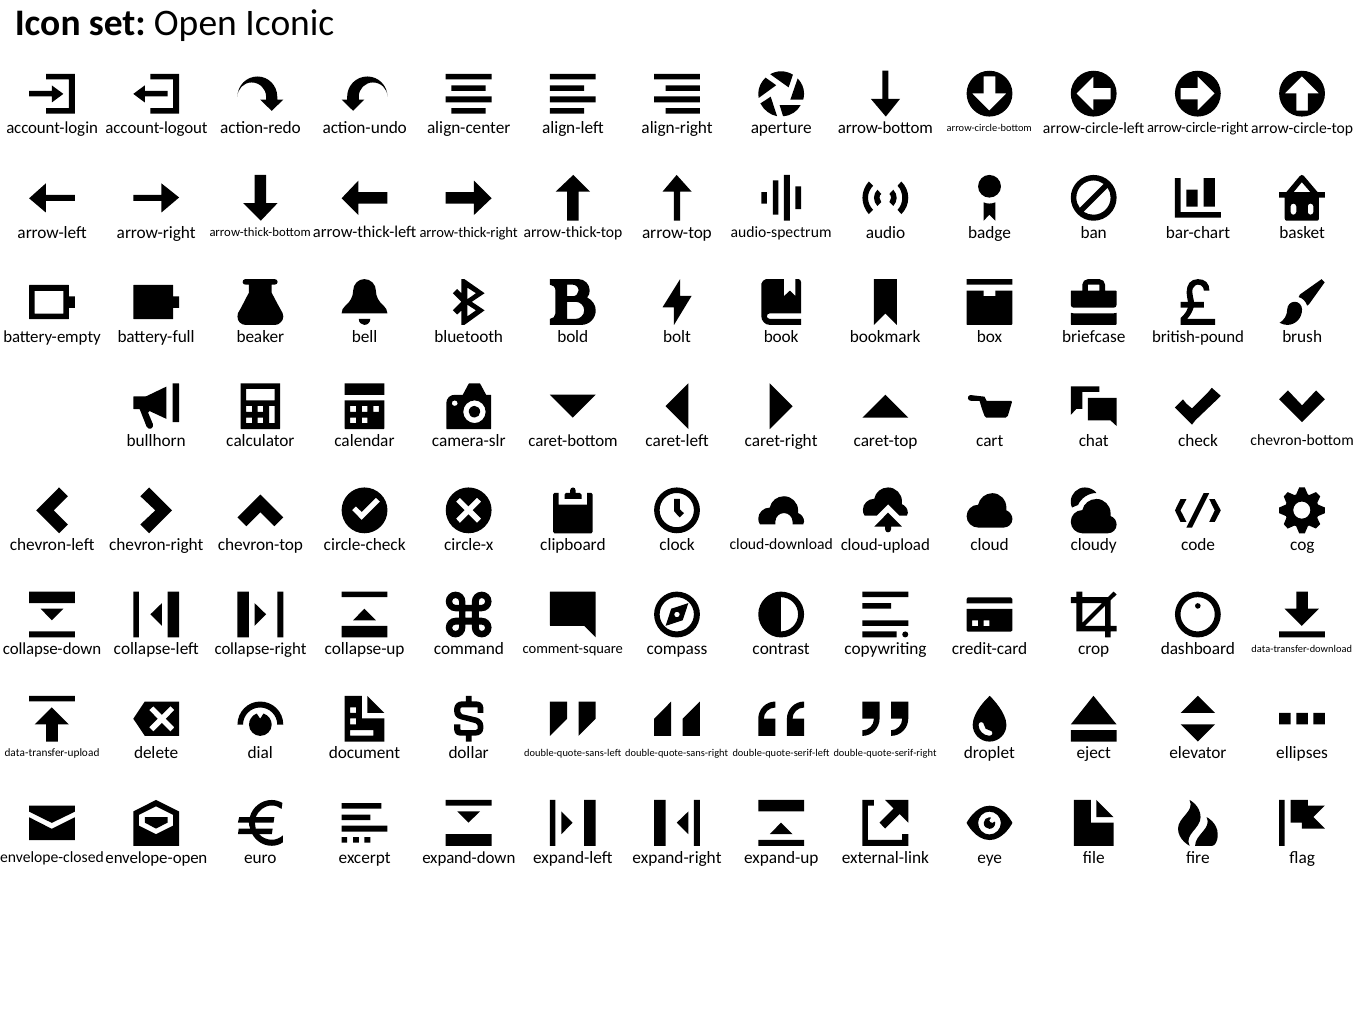

Icon set: Open Iconic

account-login
account-logout
action-redo
action-undo
align-center
align-left
align-right
aperture
arrow-bottom
arrow-circle-bottom
arrow-circle-left
arrow-circle-right
arrow-circle-top

arrow-left
arrow-right
arrow-thick-bottom
arrow-thick-left
arrow-thick-right
arrow-thick-top
arrow-top
audio-spectrum
audio
badge
ban
bar-chart
basket

battery-empty
battery-full
beaker
bell
bluetooth
bold
bolt
book
bookmark
box
briefcase
british-pound
brush

bullhorn
calculator
calendar
camera-slr
caret-bottom
caret-left
caret-right
caret-top
cart
chat
check
chevron-bottom

chevron-left
chevron-right
chevron-top
circle-check
circle-x
clipboard
clock
cloud-download
cloud-upload
cloud
cloudy
code
cog

collapse-down
collapse-left
collapse-right
collapse-up
command
comment-square
compass
contrast
copywriting
credit-card
crop
dashboard
data-transfer-download

data-transfer-upload
delete
dial
document
dollar
double-quote-sans-left
double-quote-sans-right
double-quote-serif-left
double-quote-serif-right
droplet
eject
elevator
ellipses

envelope-closed
envelope-open
euro
excerpt
expand-down
expand-left
expand-right
expand-up
external-link
eye
file
fire
flag